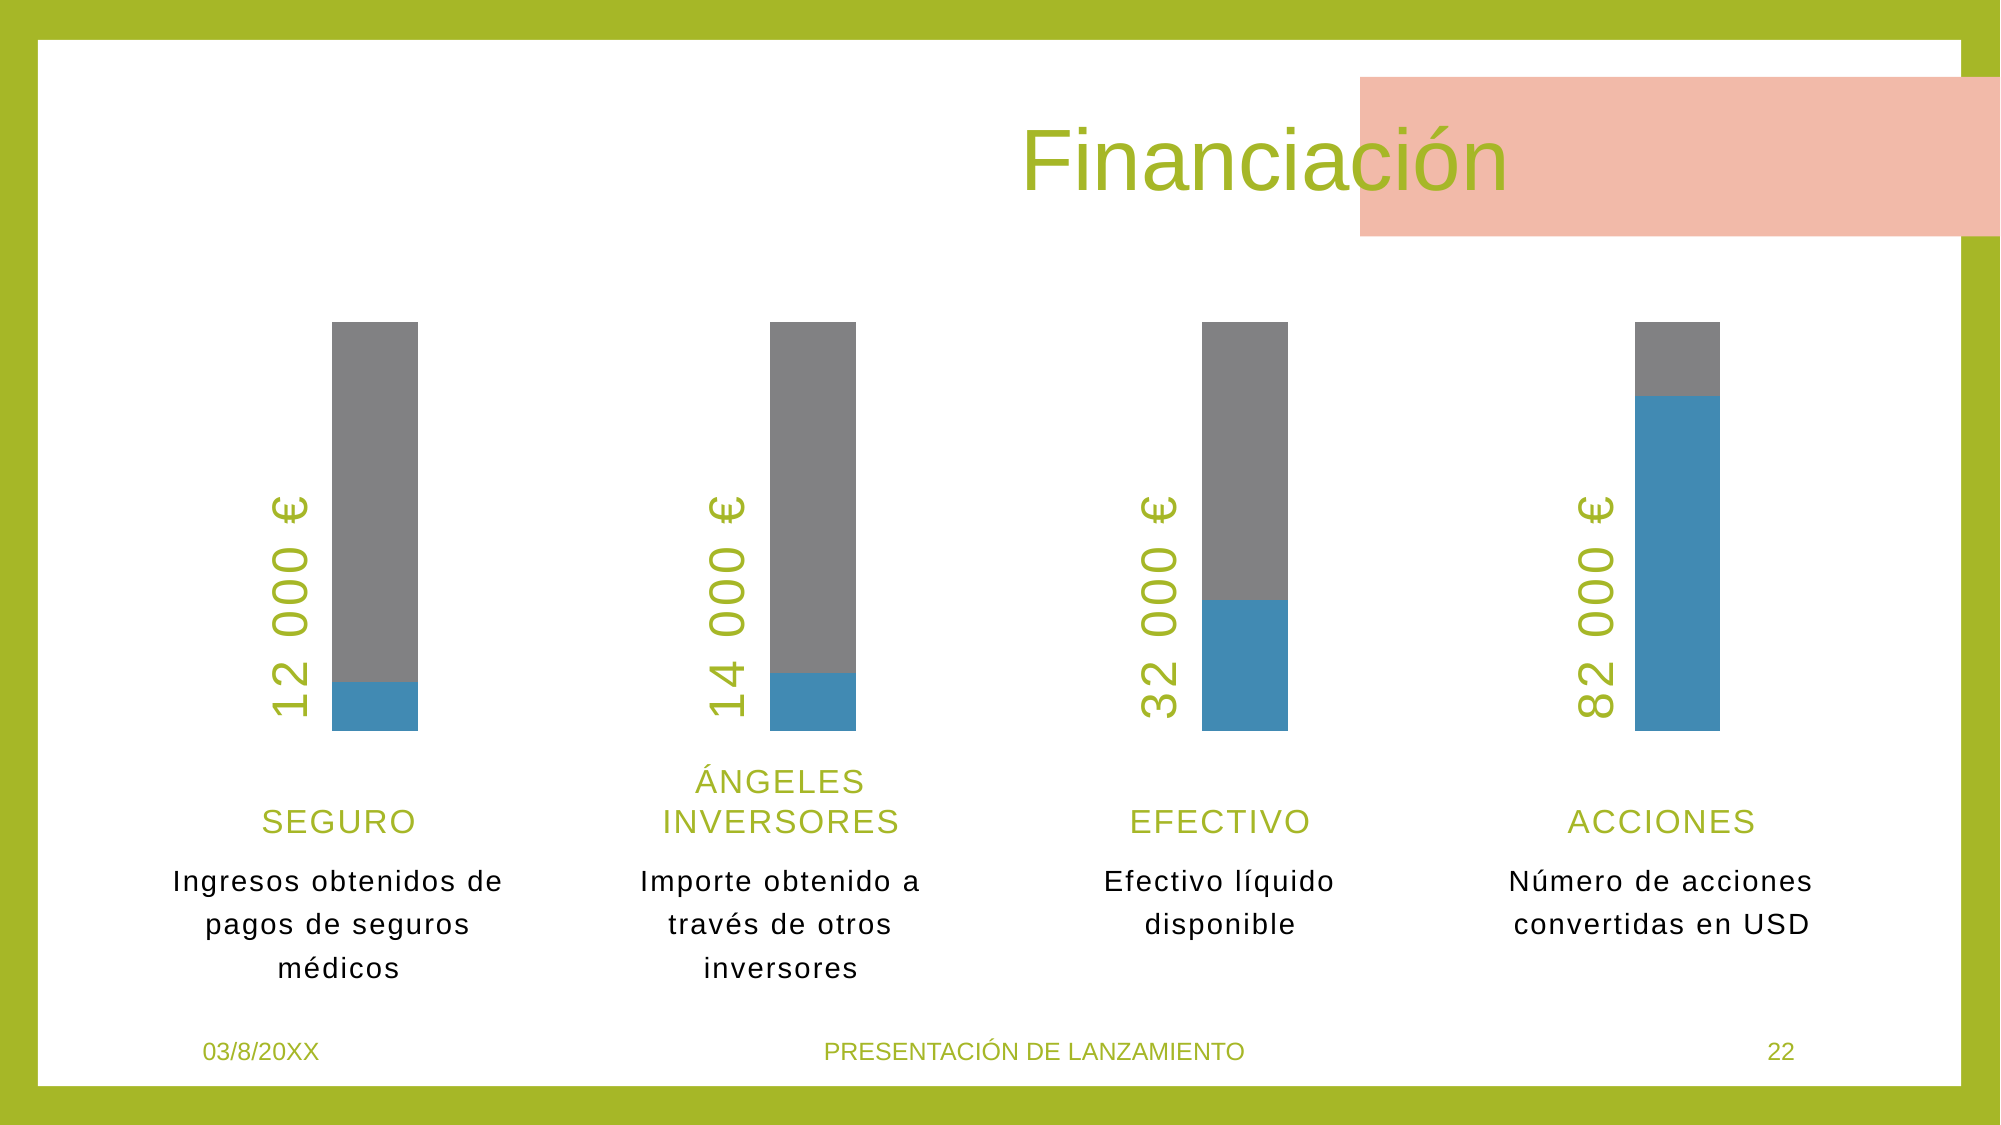

# Financiación

### Chart

| Category |  |  |
|---|---|---|

### Chart

| Category |  |  |
|---|---|---|

### Chart

| Category |  |  |
|---|---|---|

### Chart

| Category |  |  |
|---|---|---|
82 000 €
32 000 €
12 000 €
14 000 €
Seguro
Ángeles inversores
Efectivo
Acciones
Ingresos obtenidos de pagos de seguros médicos
Importe obtenido a través de otros inversores
Efectivo líquido disponible
Número de acciones convertidas en USD
03/8/20XX
PRESENTACIÓN DE LANZAMIENTO
22